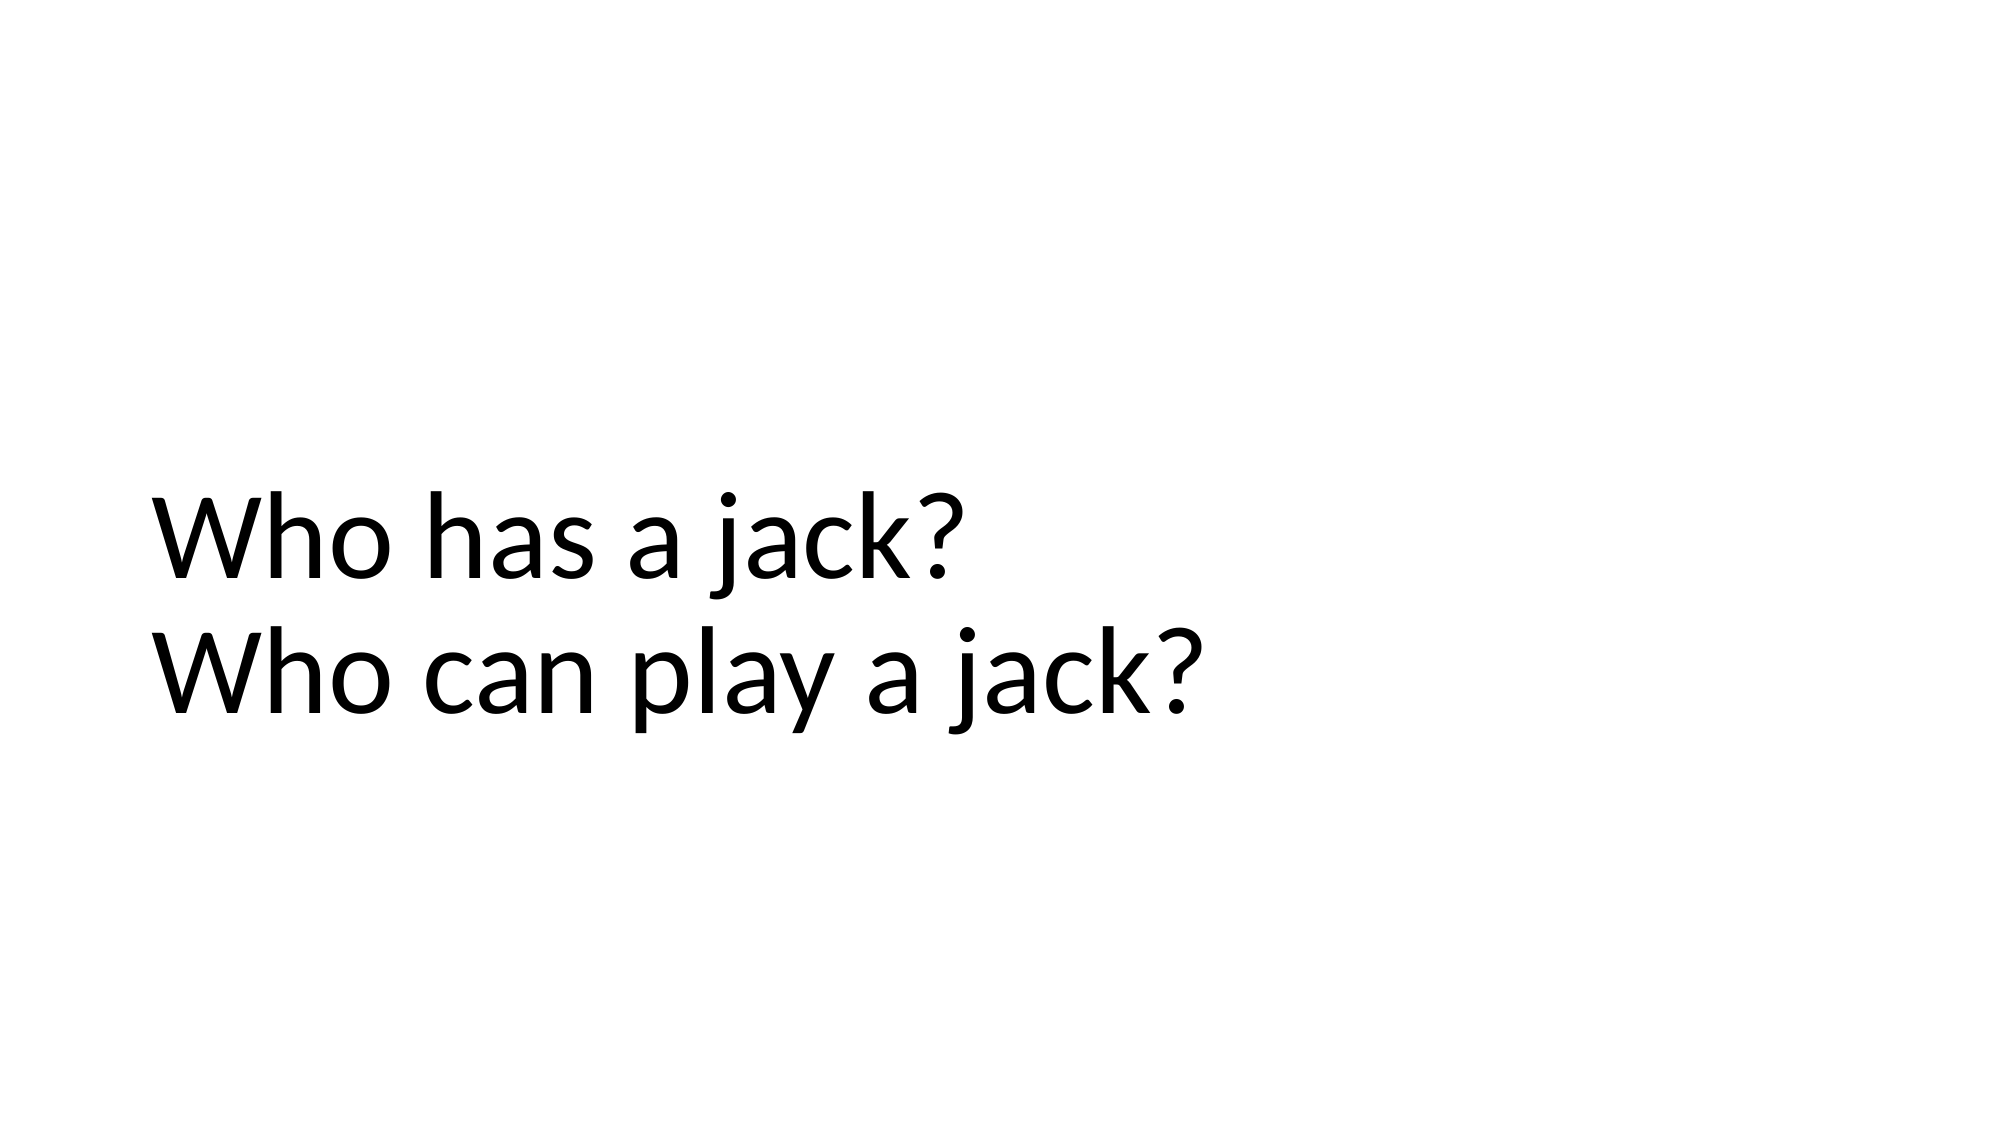

# Who has a jack? Who can play a jack?